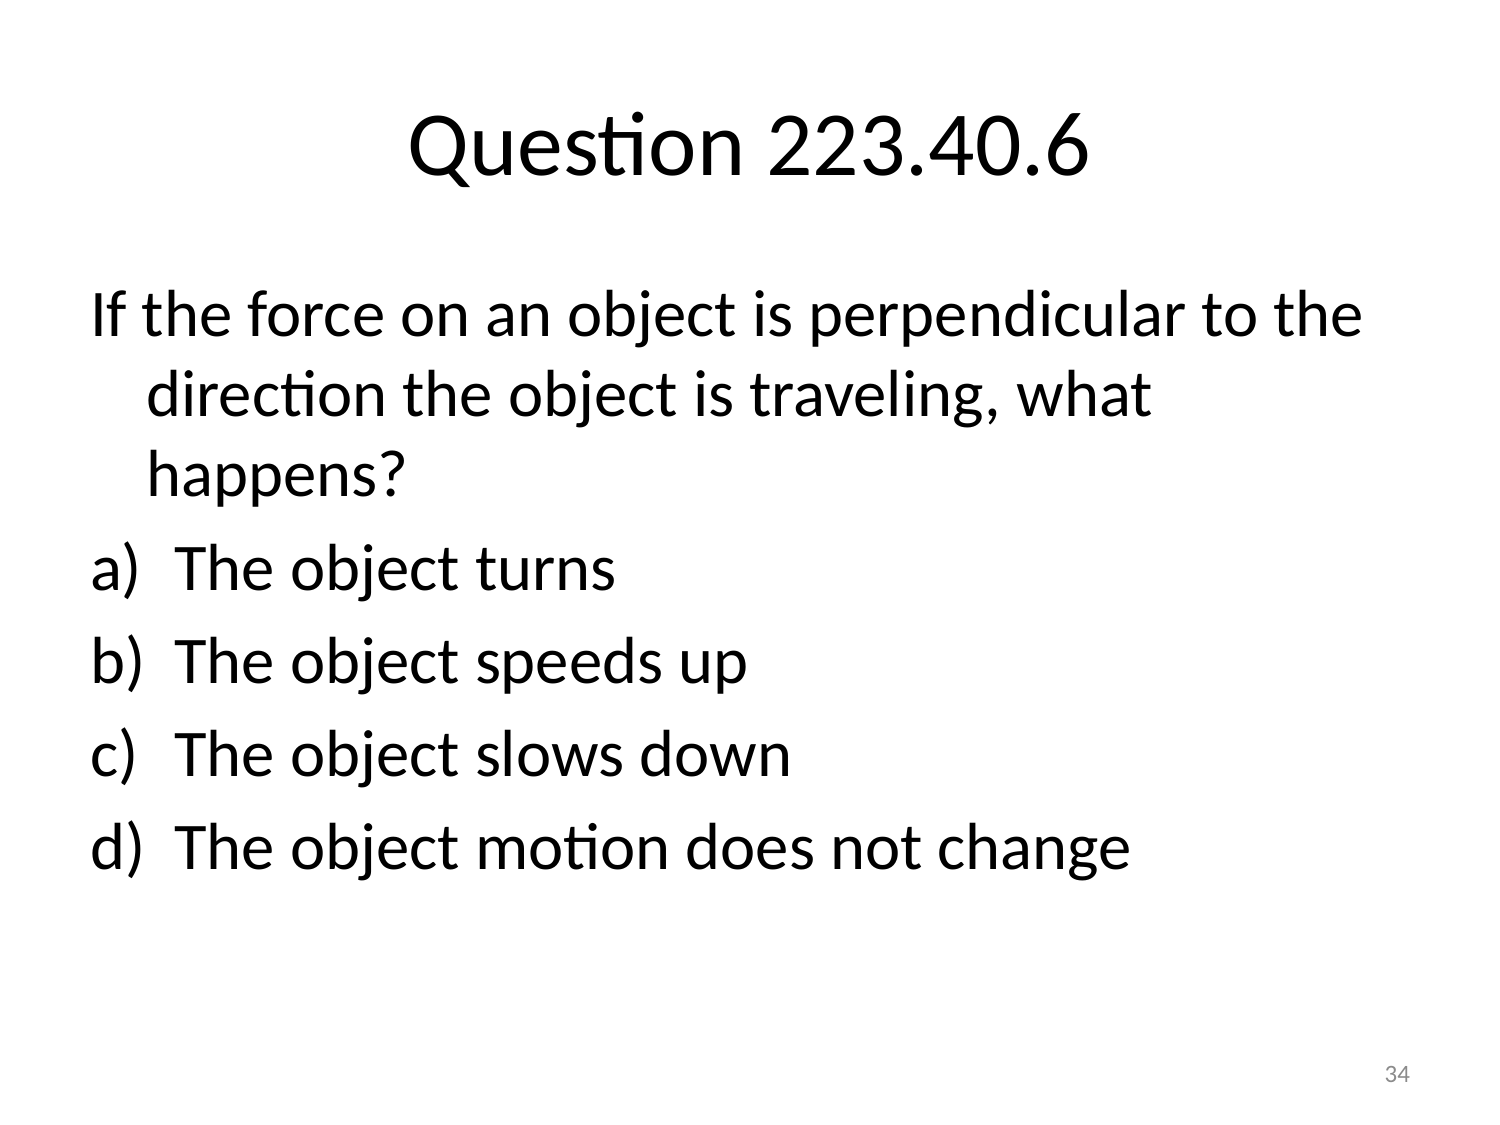

# Question 223.40.6
If the force on an object is perpendicular to the direction the object is traveling, what happens?
The object turns
The object speeds up
The object slows down
The object motion does not change
34